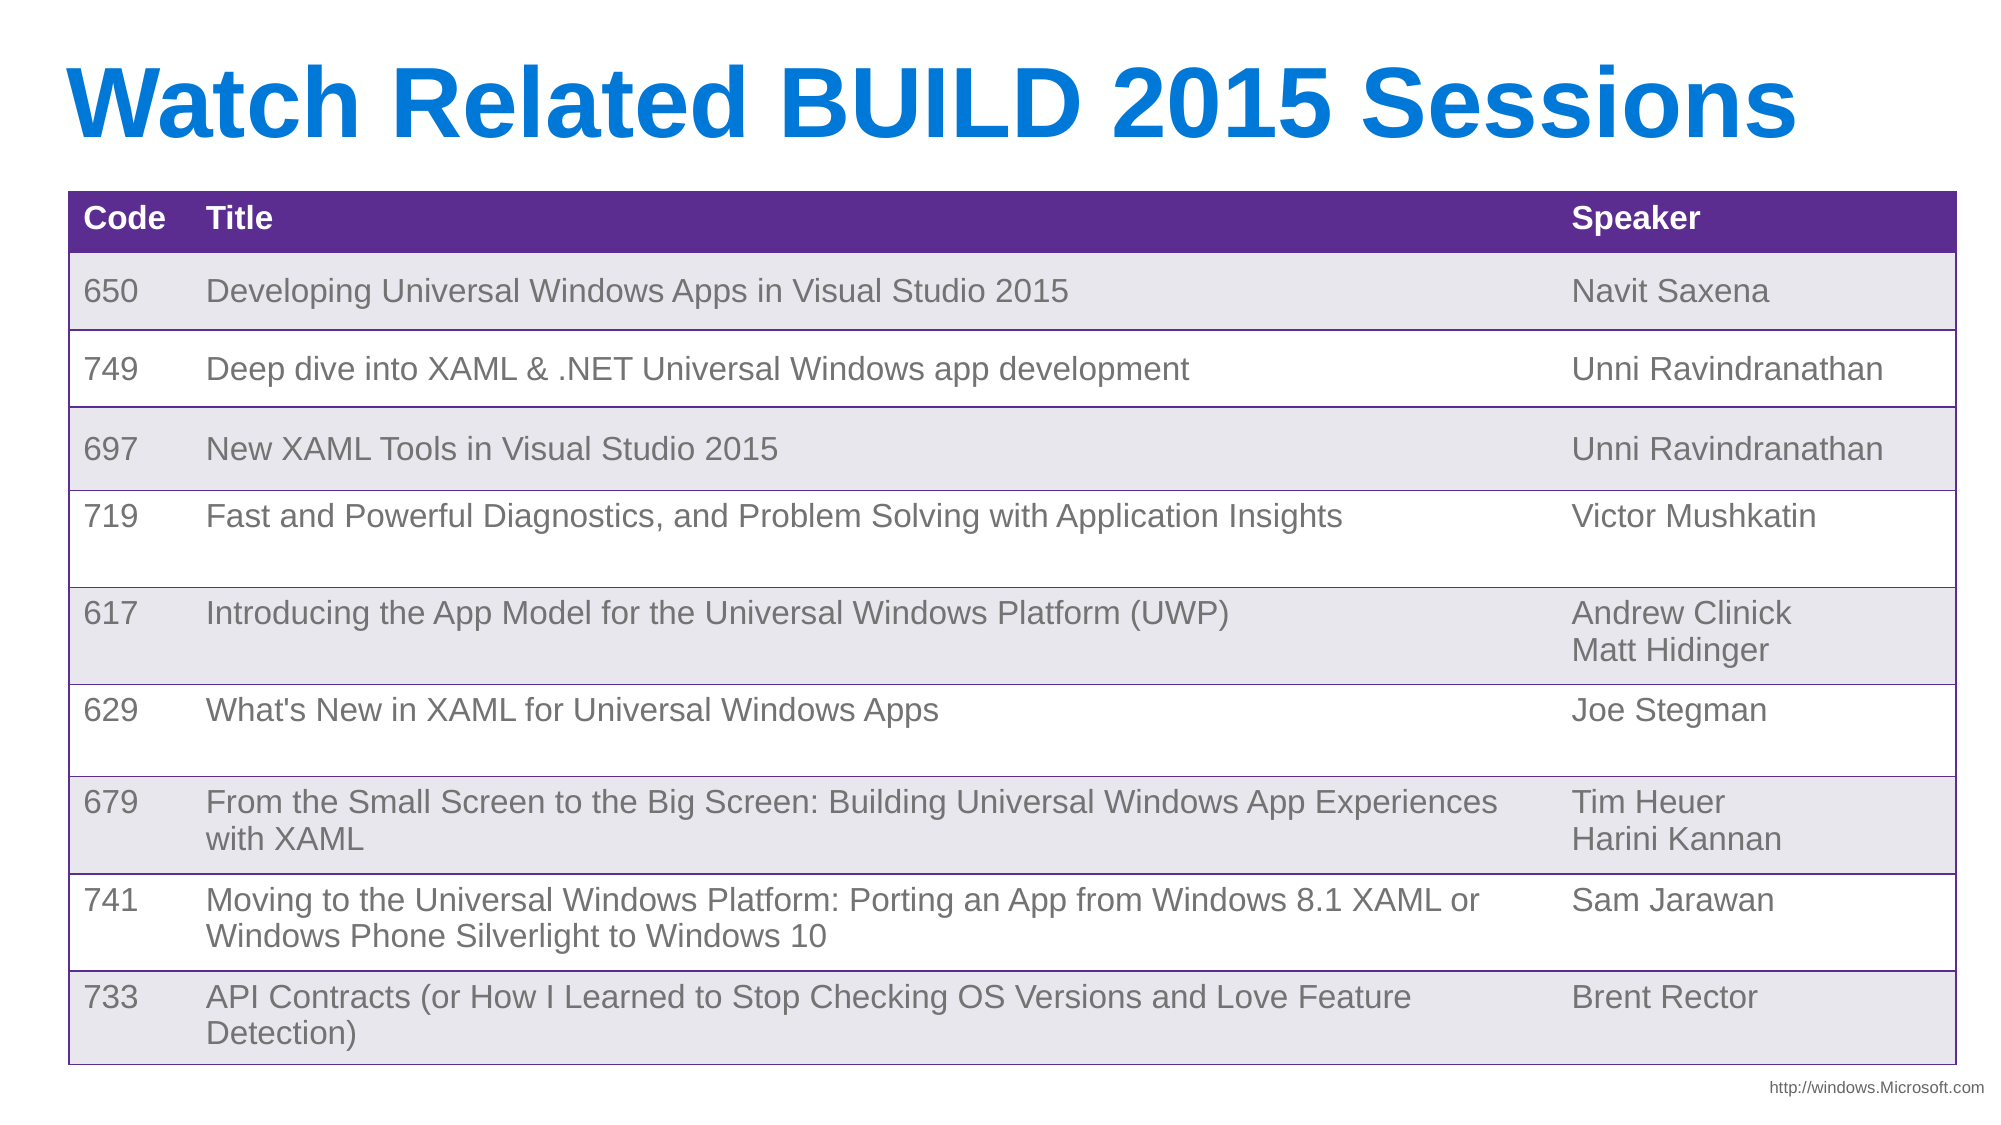

# Watch Related BUILD 2015 Sessions
| Code | Title | Speaker |
| --- | --- | --- |
| 650 | Developing Universal Windows Apps in Visual Studio 2015 | Navit Saxena |
| 749 | Deep dive into XAML & .NET Universal Windows app development | Unni Ravindranathan |
| 697 | New XAML Tools in Visual Studio 2015 | Unni Ravindranathan |
| 719 | Fast and Powerful Diagnostics, and Problem Solving with Application Insights | Victor Mushkatin |
| 617 | Introducing the App Model for the Universal Windows Platform (UWP) | Andrew Clinick Matt Hidinger |
| 629 | What's New in XAML for Universal Windows Apps | Joe Stegman |
| 679 | From the Small Screen to the Big Screen: Building Universal Windows App Experiences with XAML | Tim Heuer Harini Kannan |
| 741 | Moving to the Universal Windows Platform: Porting an App from Windows 8.1 XAML or Windows Phone Silverlight to Windows 10 | Sam Jarawan |
| 733 | API Contracts (or How I Learned to Stop Checking OS Versions and Love Feature Detection) | Brent Rector |